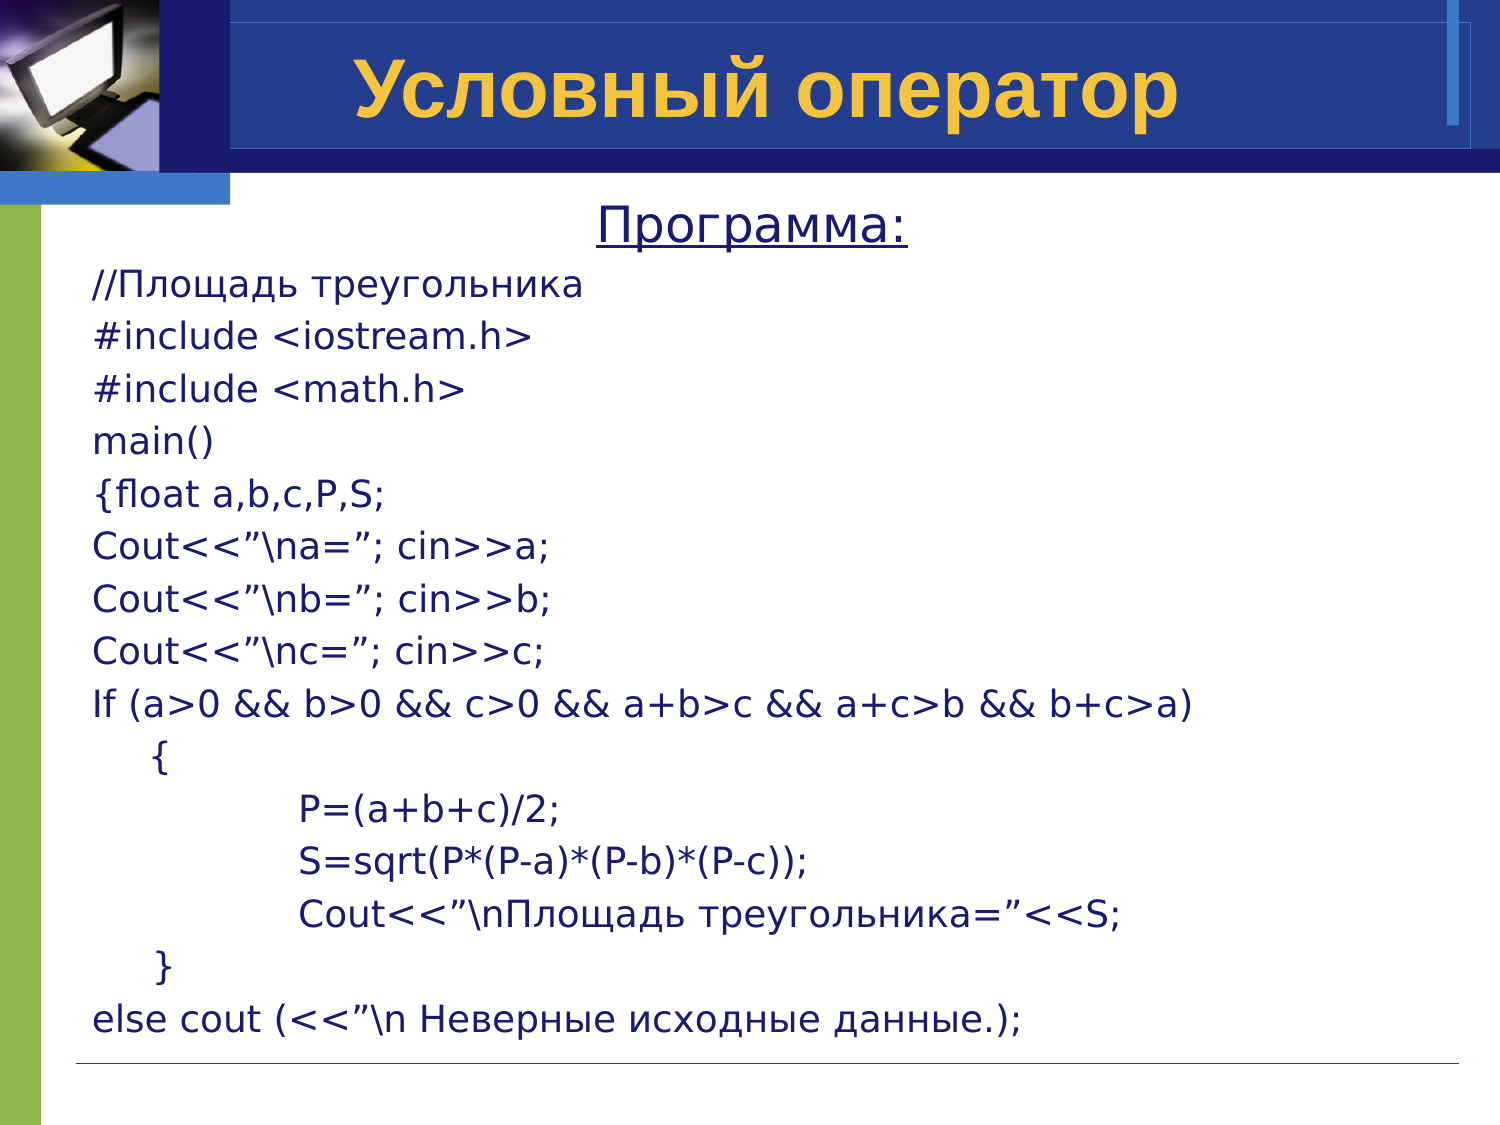

# Условный оператор
Программа:
//Площадь треугольника
#include <iostream.h>
#include <math.h>
main()
{float a,b,c,P,S;
Cout<<”\na=”; cin>>a;
Cout<<”\nb=”; cin>>b;
Cout<<”\nc=”; cin>>c;
If (a>0 && b>0 && c>0 && a+b>c && a+c>b && b+c>a)
	{
		P=(a+b+c)/2;
		S=sqrt(P*(P-a)*(P-b)*(P-c));
		Cout<<”\nПлощадь треугольника=”<<S;
     }
else cout (<<”\n Неверные исходные данные.);